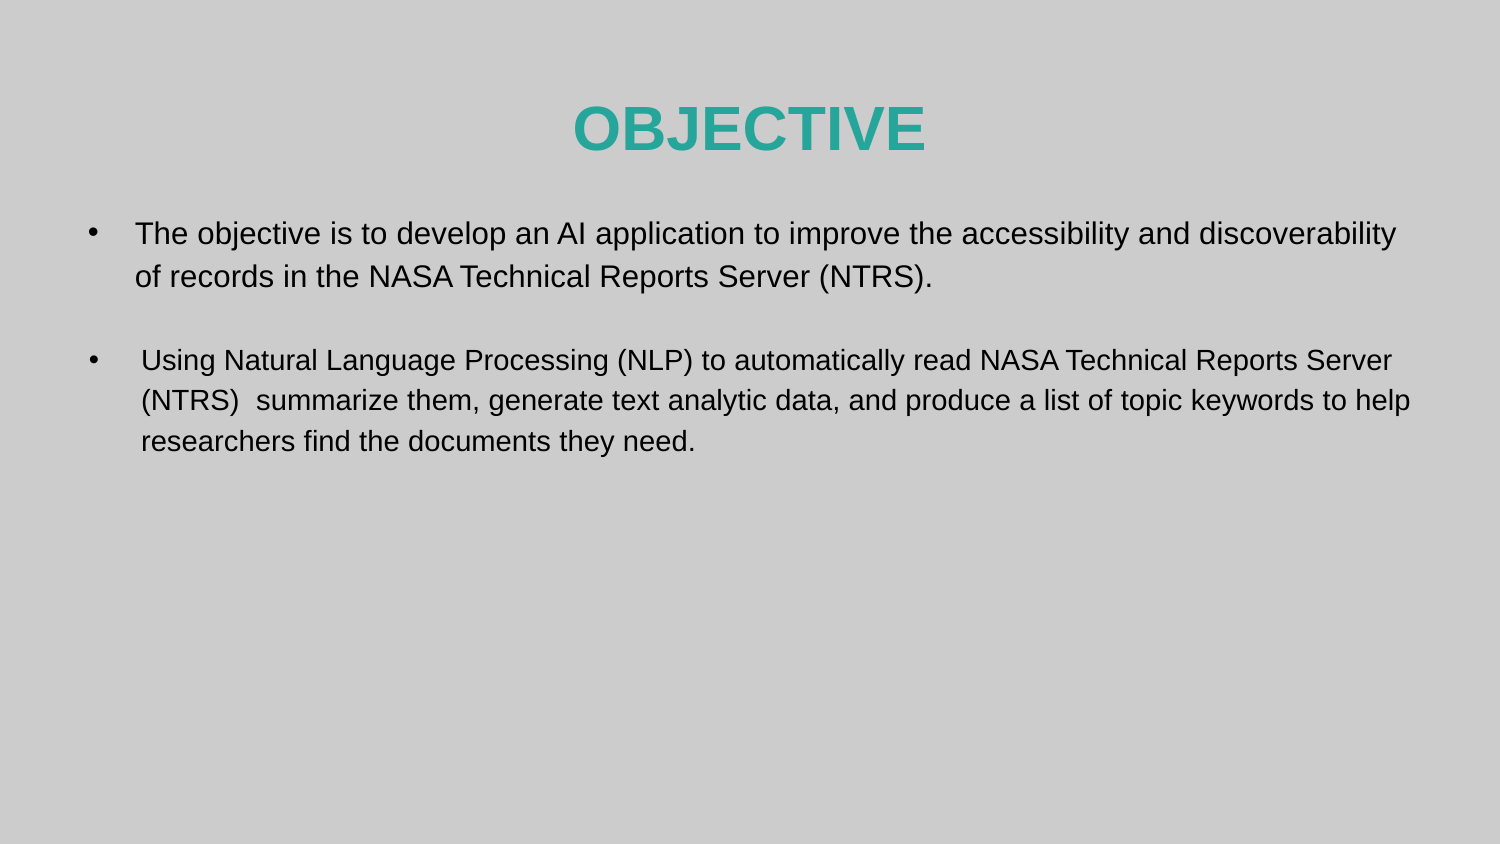

# OBJECTIVE
The objective is to develop an AI application to improve the accessibility and discoverability of records in the NASA Technical Reports Server (NTRS).

Using Natural Language Processing (NLP) to automatically read NASA Technical Reports Server (NTRS)  summarize them, generate text analytic data, and produce a list of topic keywords to help researchers find the documents they need.